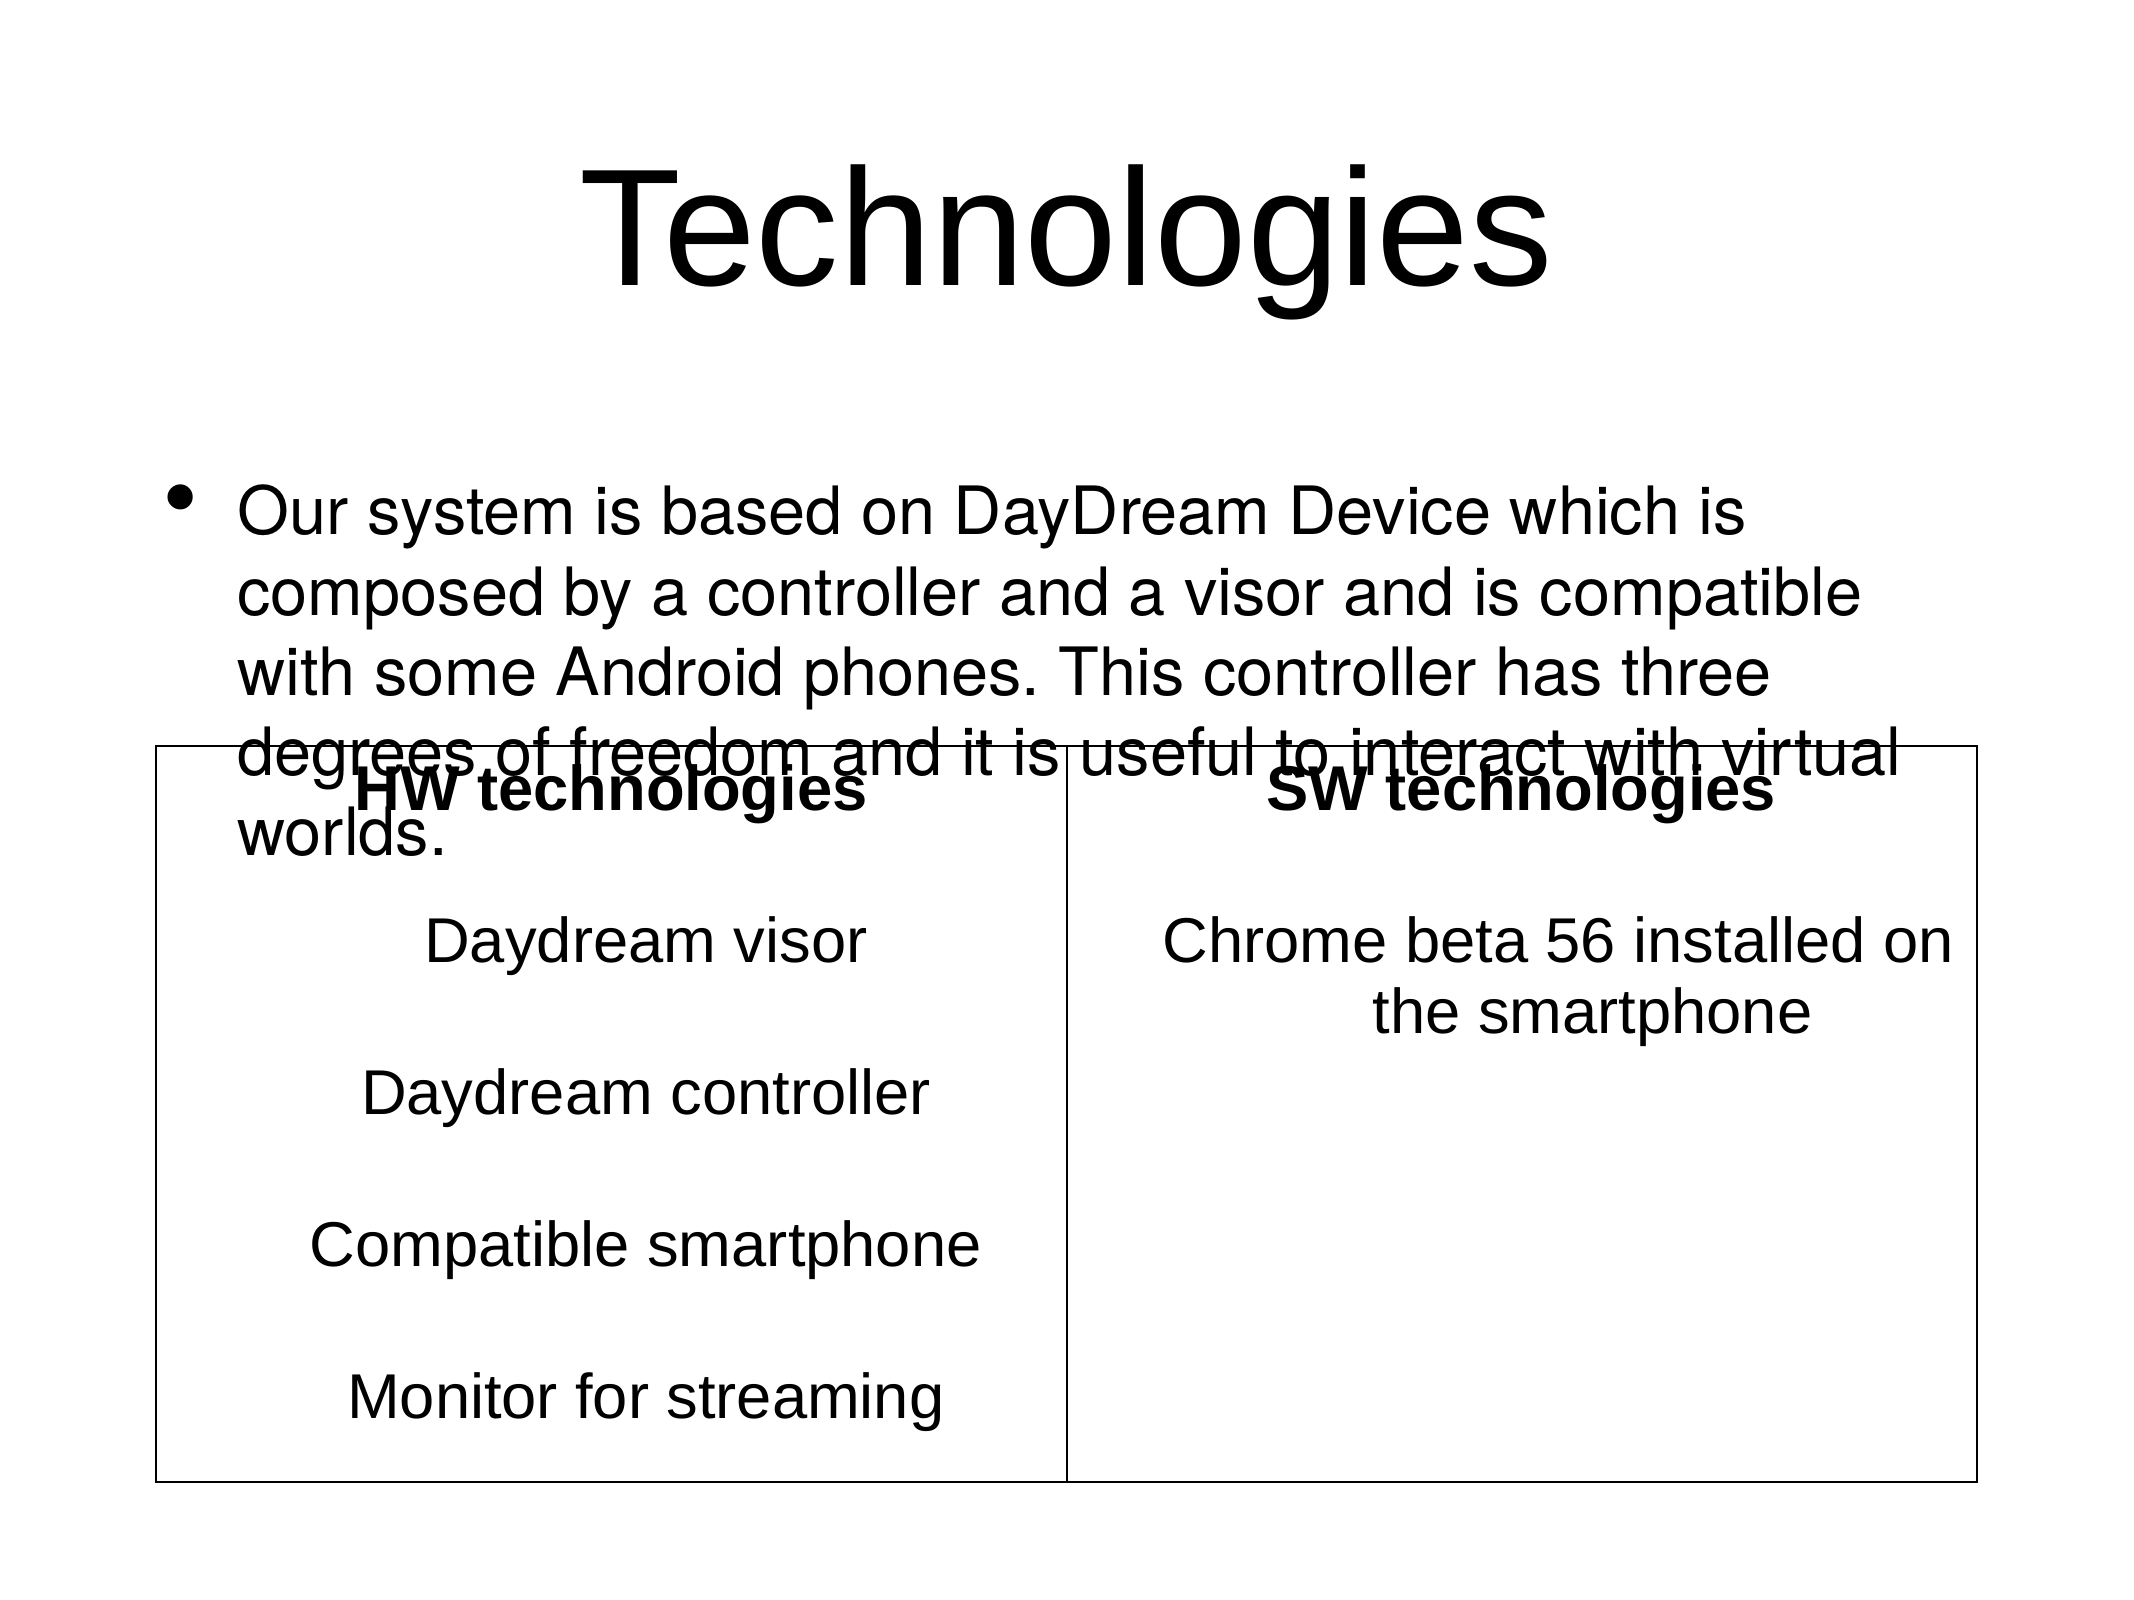

# Technologies
Our system is based on DayDream Device which is composed by a controller and a visor and is compatible with some Android phones. This controller has three degrees of freedom and it is useful to interact with virtual worlds.

| HW technologies Daydream visor Daydream controller Compatible smartphone Monitor for streaming | SW technologies Chrome beta 56 installed on the smartphone |
| --- | --- |